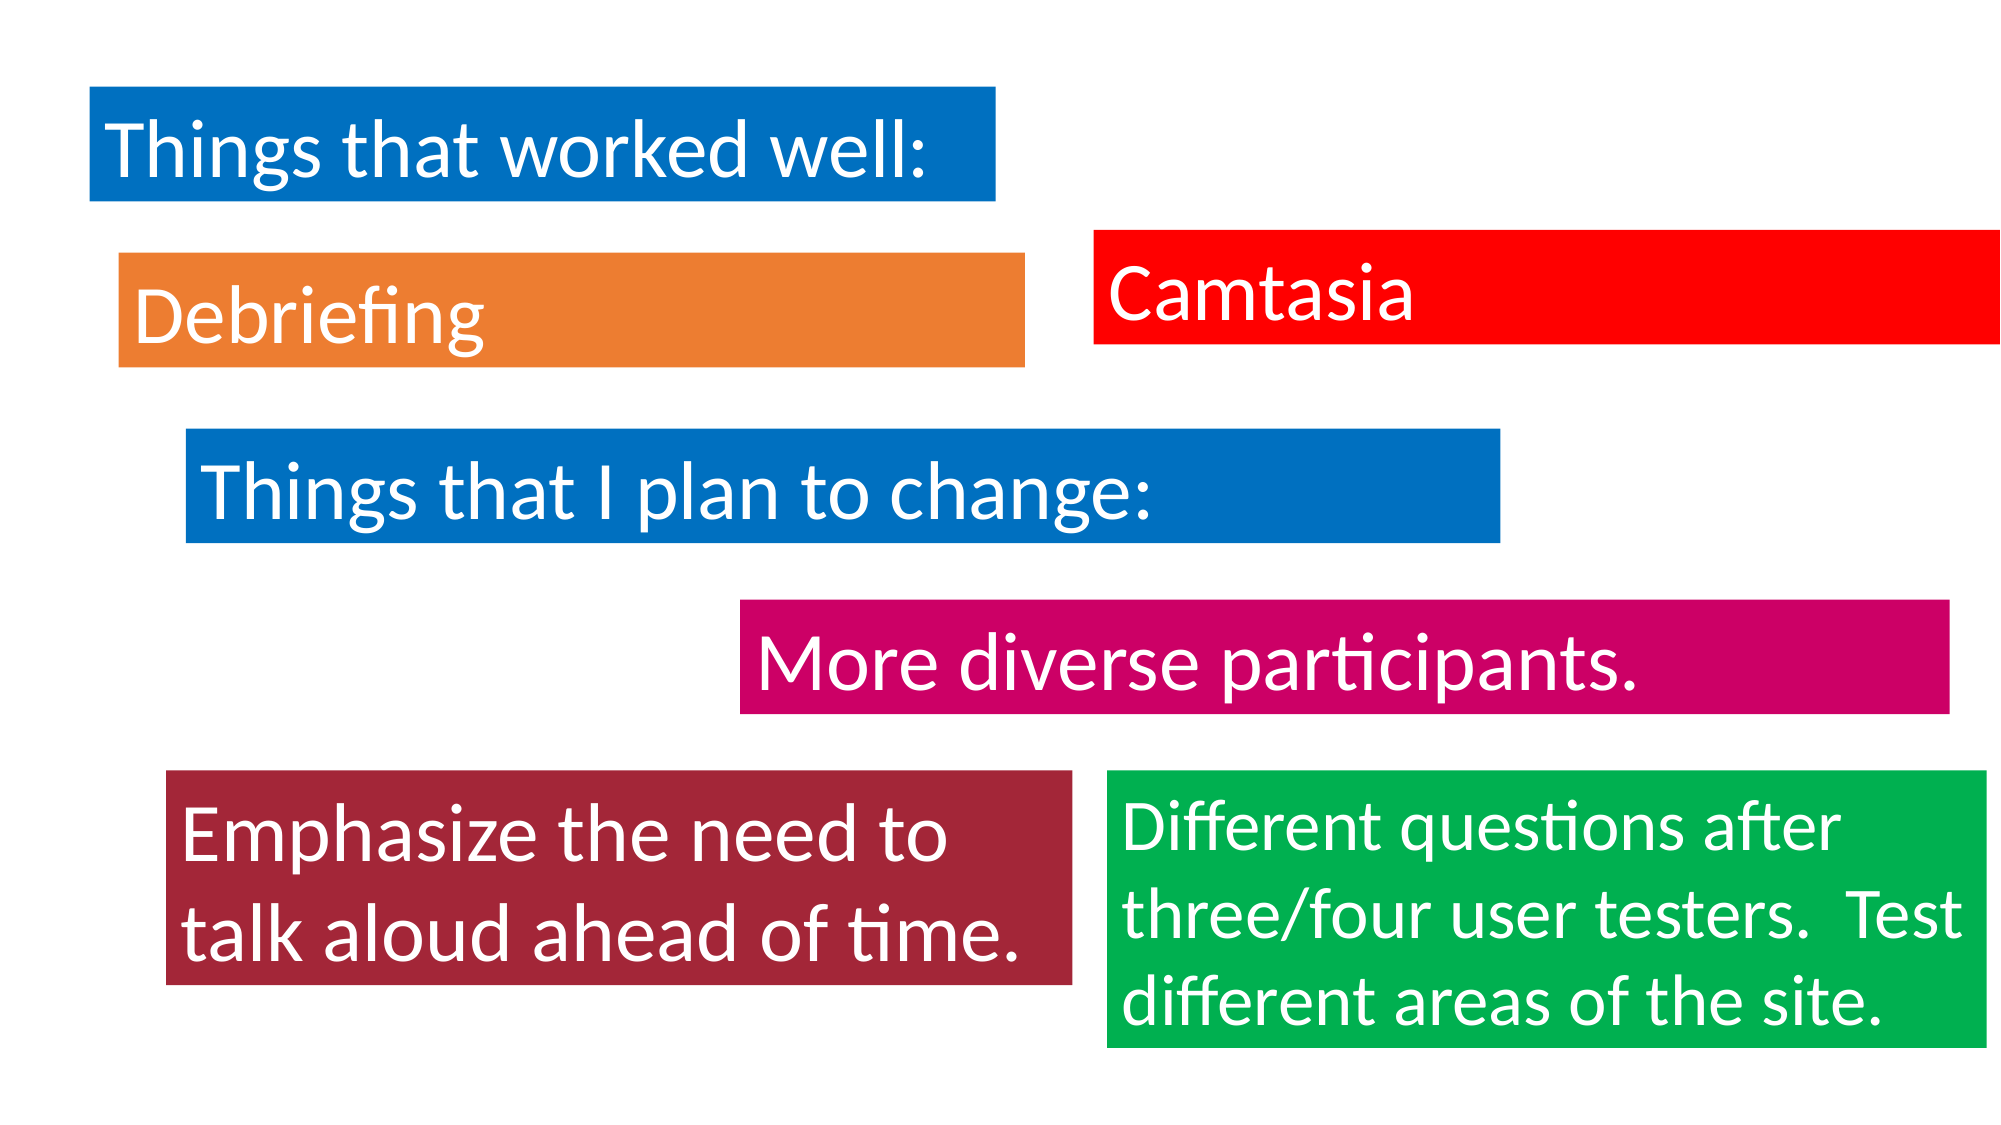

Things that worked well:
Camtasia
Debriefing
Things that I plan to change:
More diverse participants.
Emphasize the need to talk aloud ahead of time.
Different questions after three/four user testers.  Test different areas of the site.